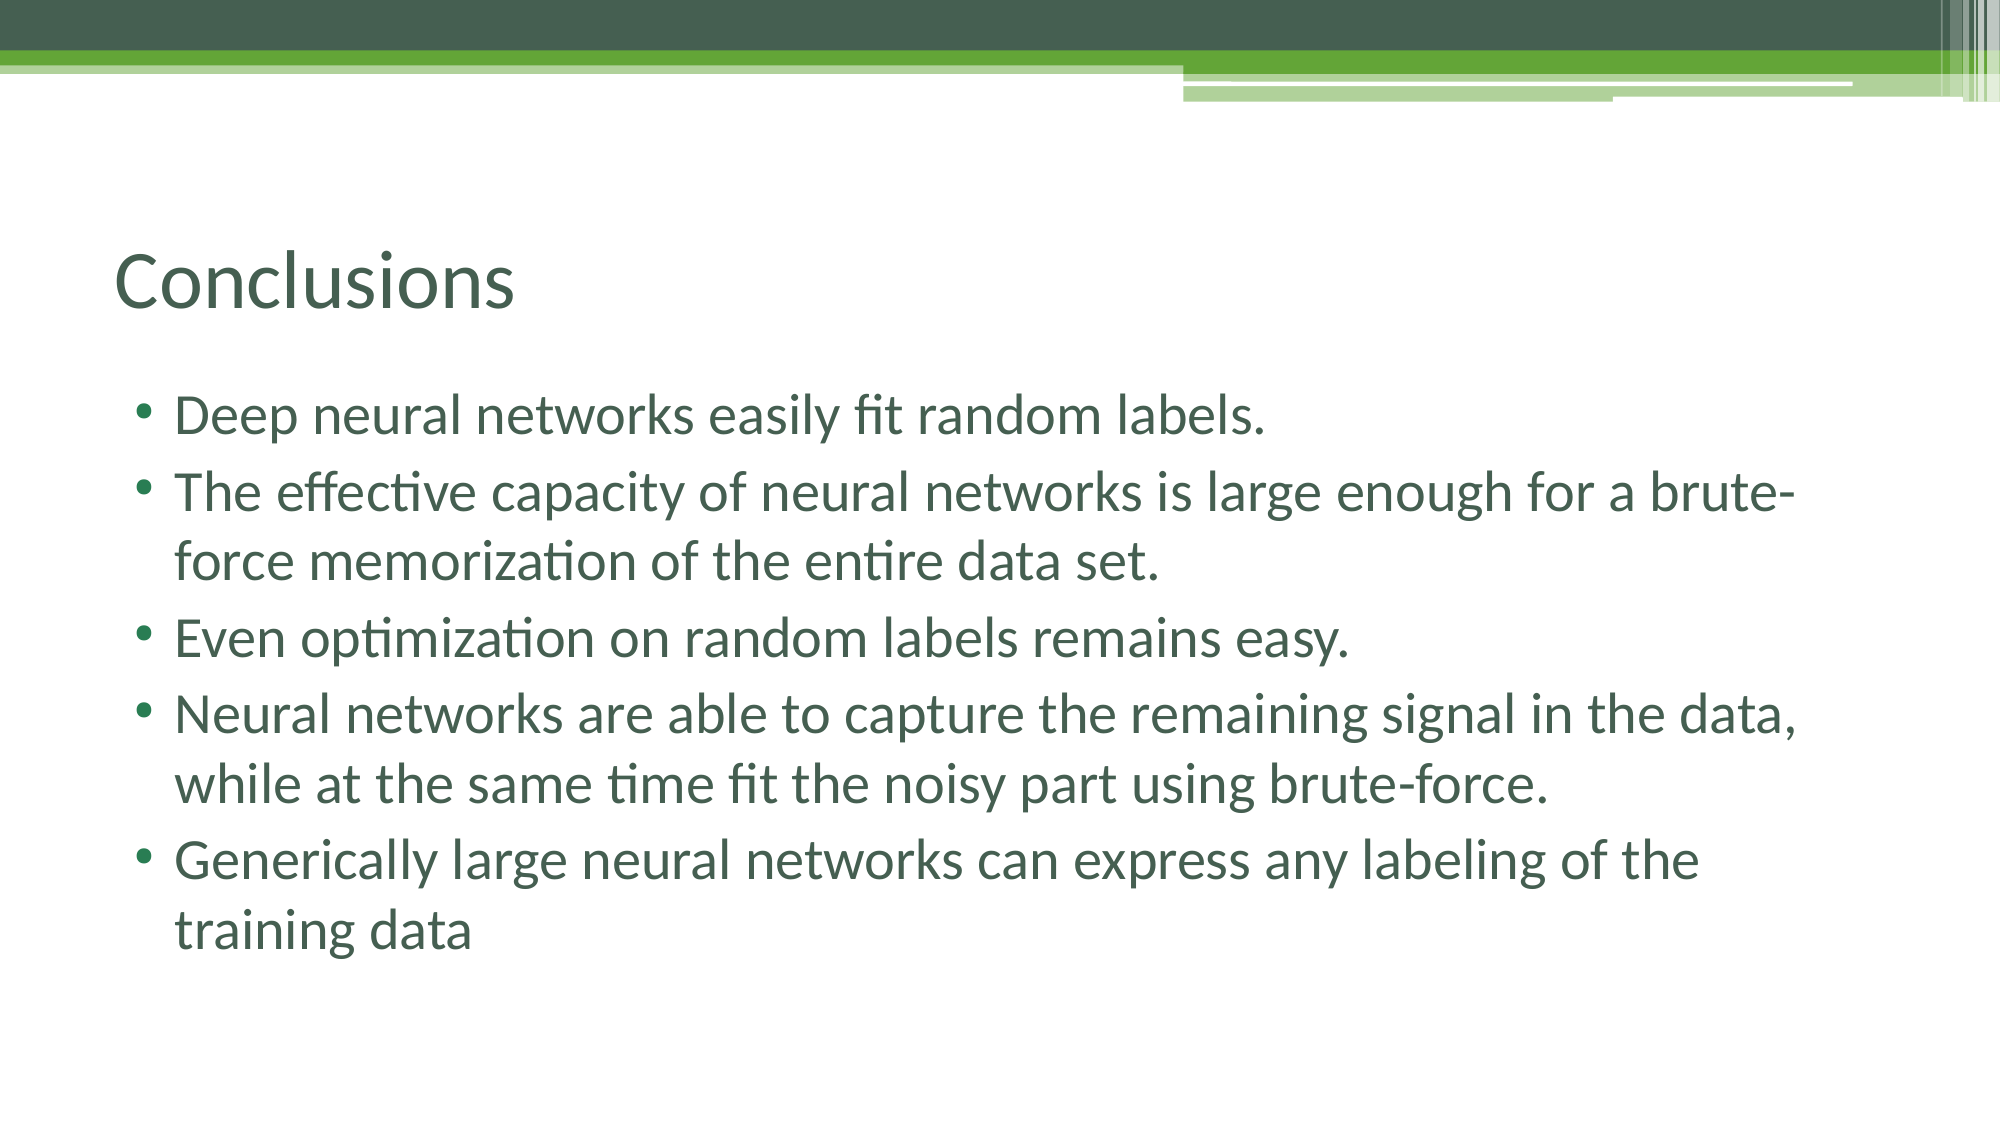

# Conclusions
Deep neural networks easily fit random labels.
The effective capacity of neural networks is large enough for a brute-force memorization of the entire data set.
Even optimization on random labels remains easy.
Neural networks are able to capture the remaining signal in the data, while at the same time fit the noisy part using brute-force.
Generically large neural networks can express any labeling of the training data